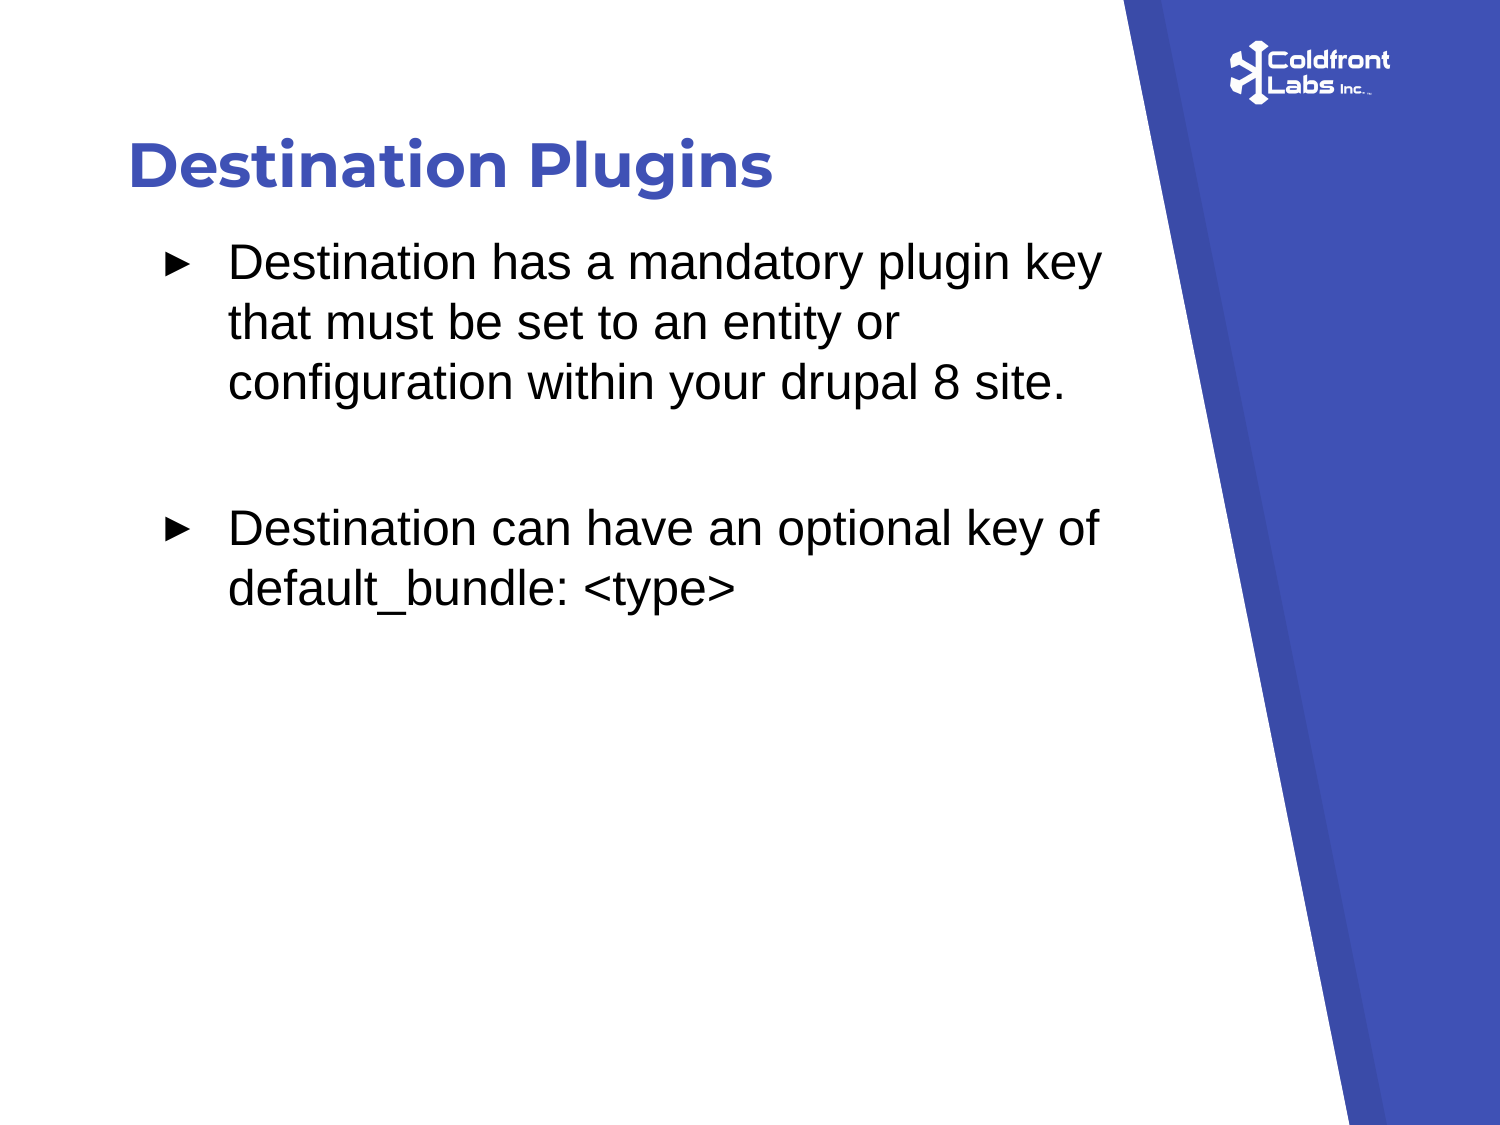

Destination Plugins
Destination has a mandatory plugin key that must be set to an entity or configuration within your drupal 8 site.

Destination can have an optional key of default_bundle: <type>